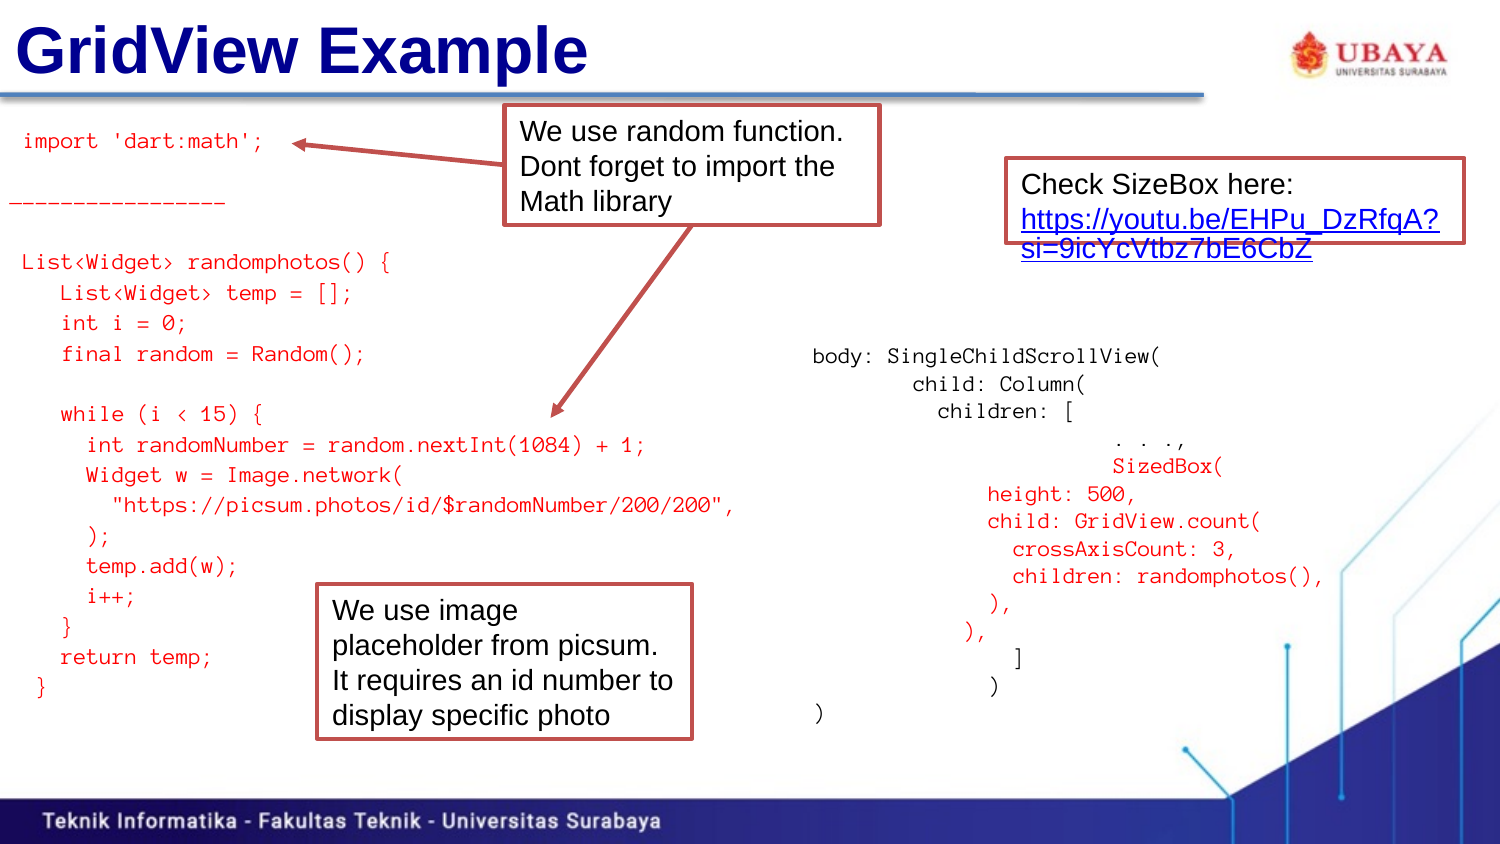

# GridView Example

We use random function. Dont forget to import the Math library
 import 'dart:math';

—----------------

 List<Widget> randomphotos() {
    List<Widget> temp = [];
    int i = 0;
    final random = Random();

    while (i < 15) {
      int randomNumber = random.nextInt(1084) + 1;
      Widget w = Image.network(
        "https://picsum.photos/id/$randomNumber/200/200",
      );
      temp.add(w);
      i++;
    }
    return temp;
  }

Check SizeBox here:
https://youtu.be/EHPu_DzRfqA?si=9icYcVtbz7bE6CbZ
body: SingleChildScrollView(
        child: Column(
          children: [
 		. . .,
		SizedBox(
              height: 500,
              child: GridView.count(
                crossAxisCount: 3,
                children: randomphotos(),
              ),
            ),
	    ]
	  )
)
We use image placeholder from picsum. It requires an id number to display specific photo